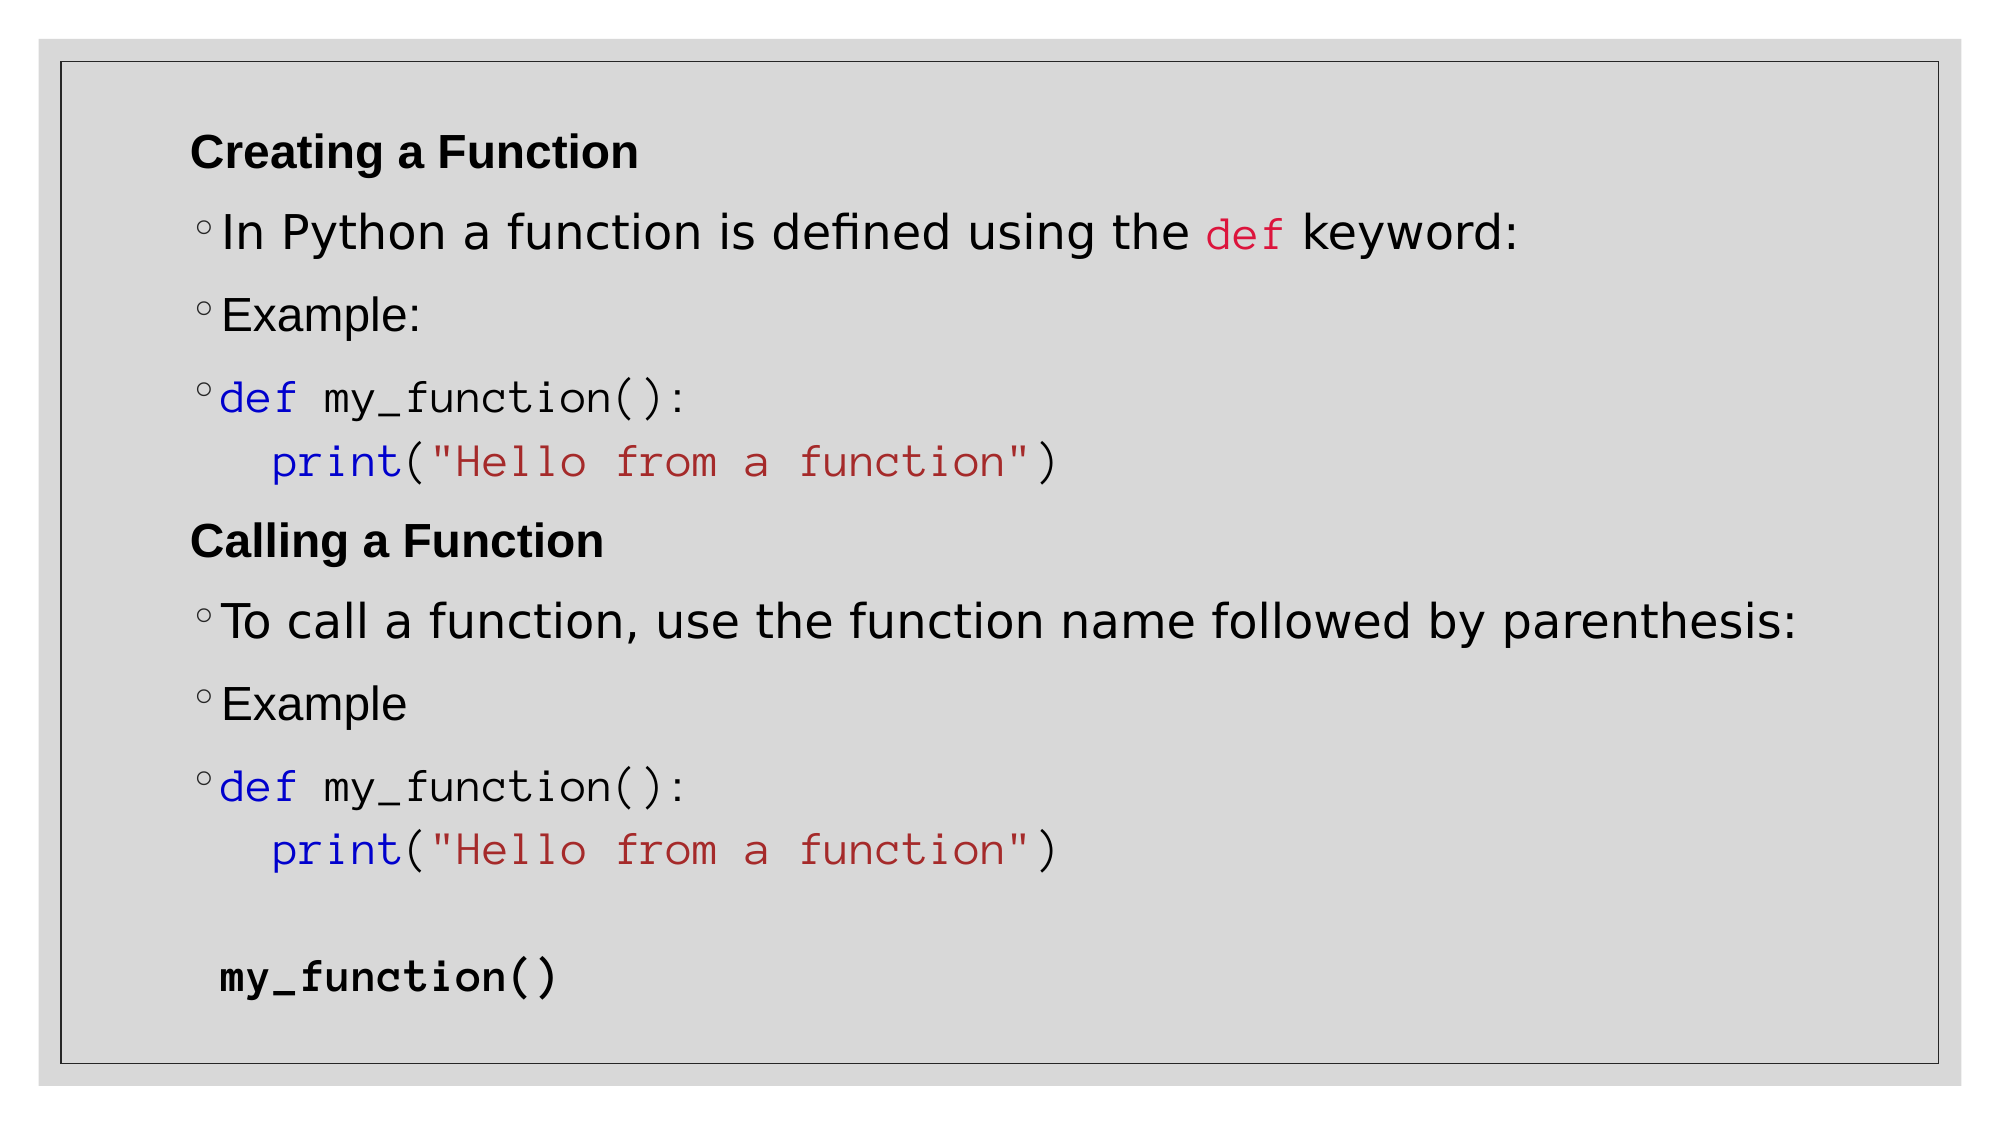

Creating a Function
In Python a function is defined using the def keyword:
Example:
def my_function():
  print("Hello from a function")
Calling a Function
To call a function, use the function name followed by parenthesis:
Example
def my_function():
  print("Hello from a function")
my_function()